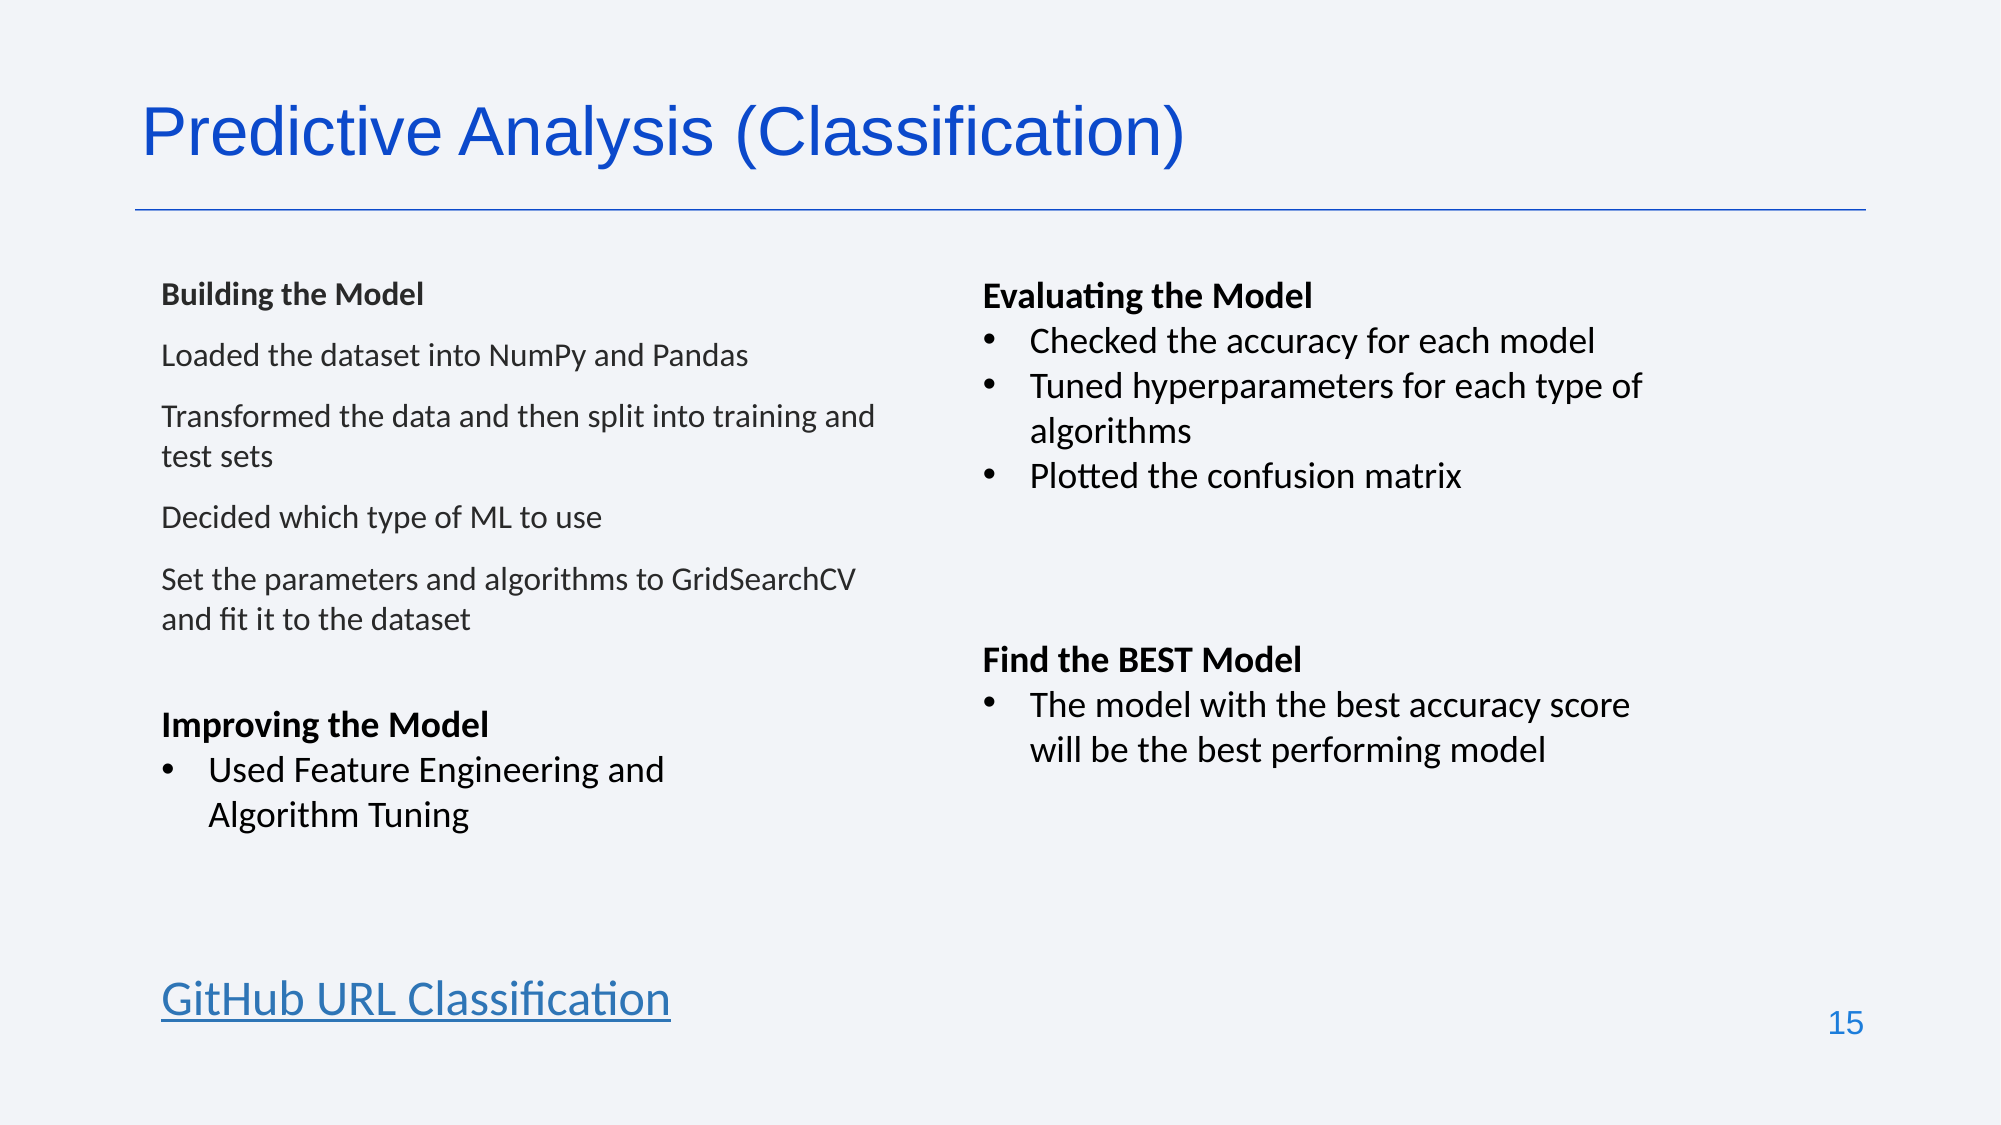

Predictive Analysis (Classification)
Building the Model
Loaded the dataset into NumPy and Pandas
Transformed the data and then split into training and test sets
Decided which type of ML to use
Set the parameters and algorithms to GridSearchCV and fit it to the dataset

Evaluating the Model
Checked the accuracy for each model
Tuned hyperparameters for each type of algorithms
Plotted the confusion matrix
Find the BEST Model
The model with the best accuracy score will be the best performing model
Improving the Model
Used Feature Engineering and Algorithm Tuning
GitHub URL Classification
15